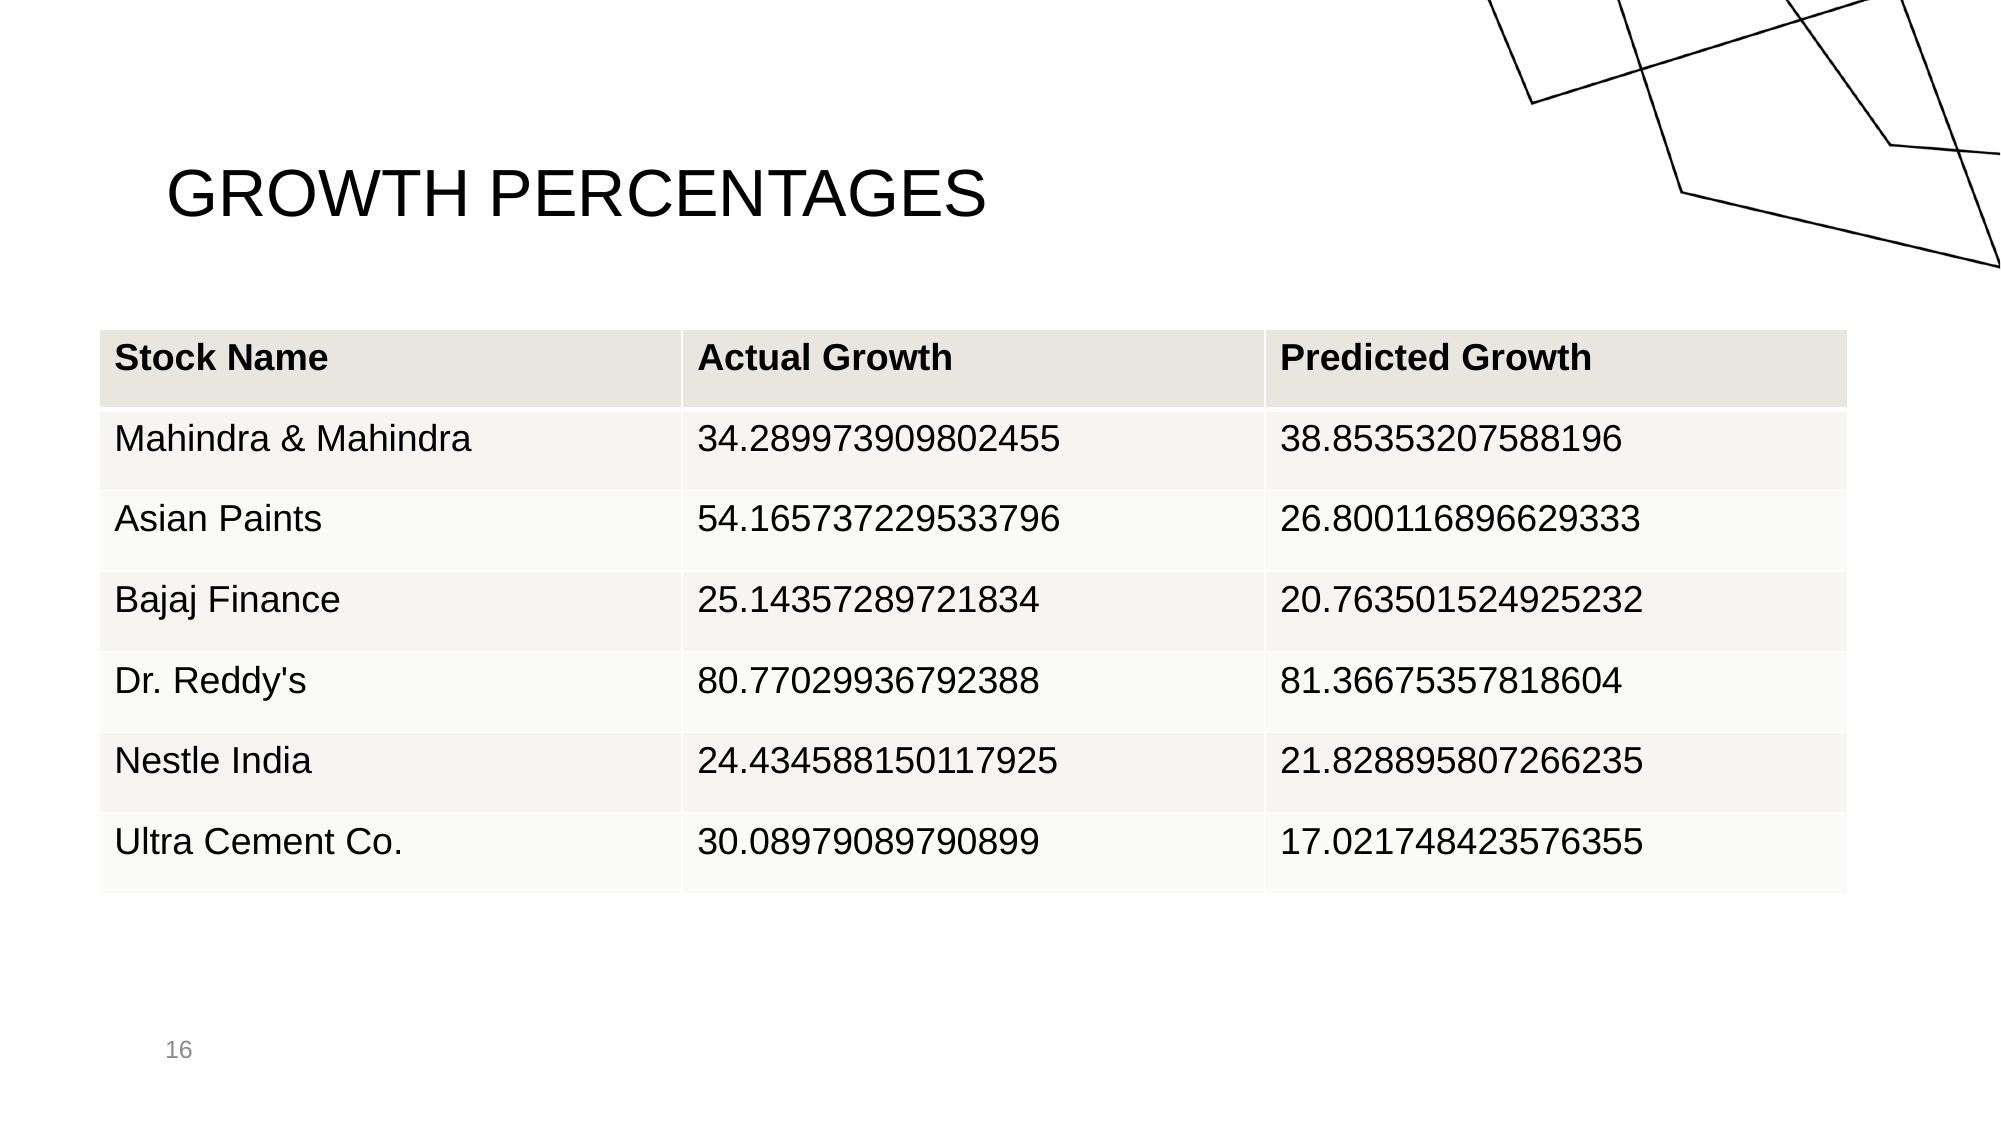

# Growth Percentages
| Stock Name | Actual Growth | Predicted Growth |
| --- | --- | --- |
| Mahindra & Mahindra | 34.289973909802455 | 38.85353207588196 |
| Asian Paints | 54.165737229533796 | 26.800116896629333 |
| Bajaj Finance | 25.14357289721834 | 20.763501524925232 |
| Dr. Reddy's | 80.77029936792388 | 81.36675357818604 |
| Nestle India | 24.434588150117925 | 21.828895807266235 |
| Ultra Cement Co. | 30.08979089790899 | 17.021748423576355 |
16